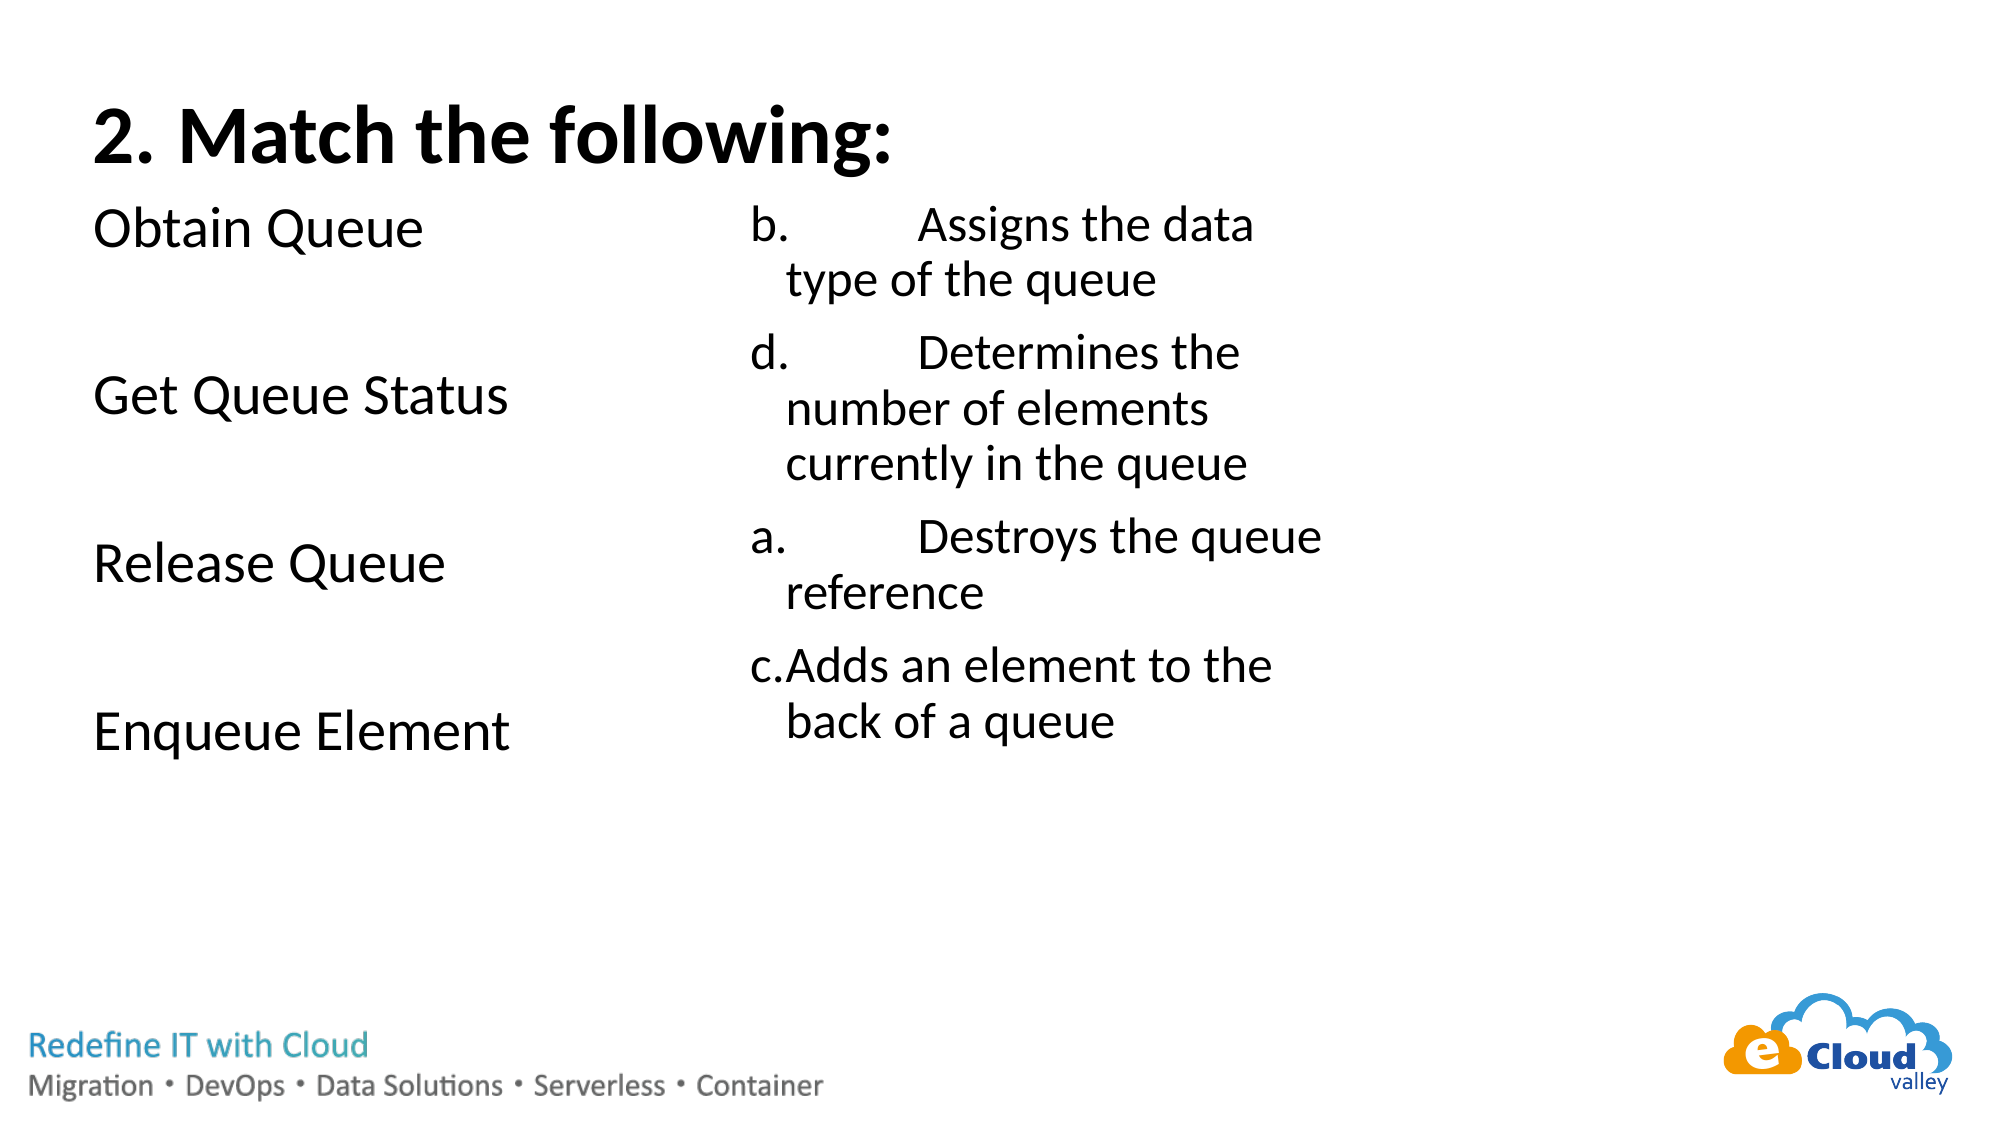

Match the following:
Obtain Queue

Get Queue Status

Release Queue

Enqueue Element
b.	Assigns the data type of the queue
d.	Determines the number of elements currently in the queue
a.	Destroys the queue reference
c.	Adds an element to the back of a queue